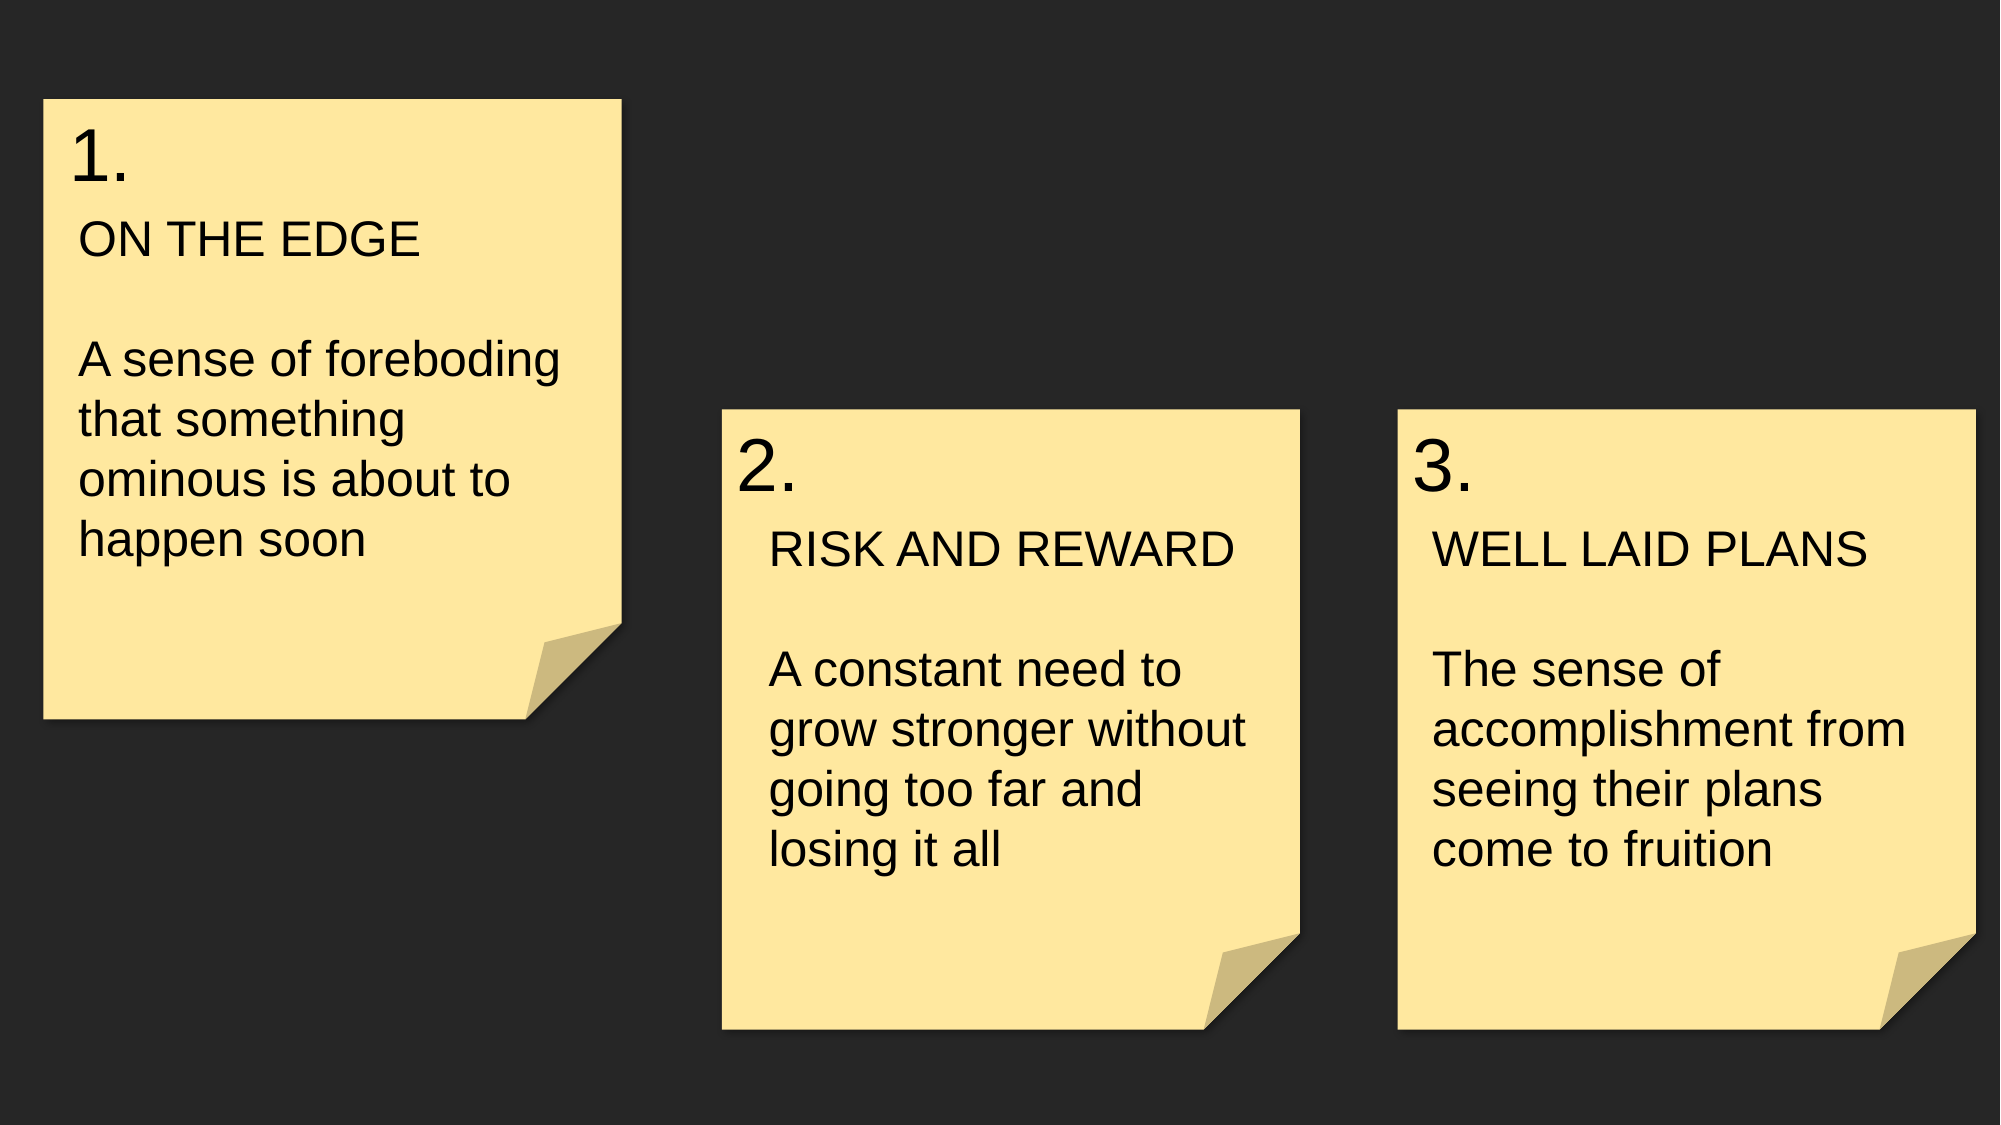

1.
ON THE EDGE
A sense of foreboding that something ominous is about to happen soon

2.

3.
RISK AND REWARD
A constant need to grow stronger without going too far and losing it all
WELL LAID PLANS
The sense of accomplishment from seeing their plans come to fruition